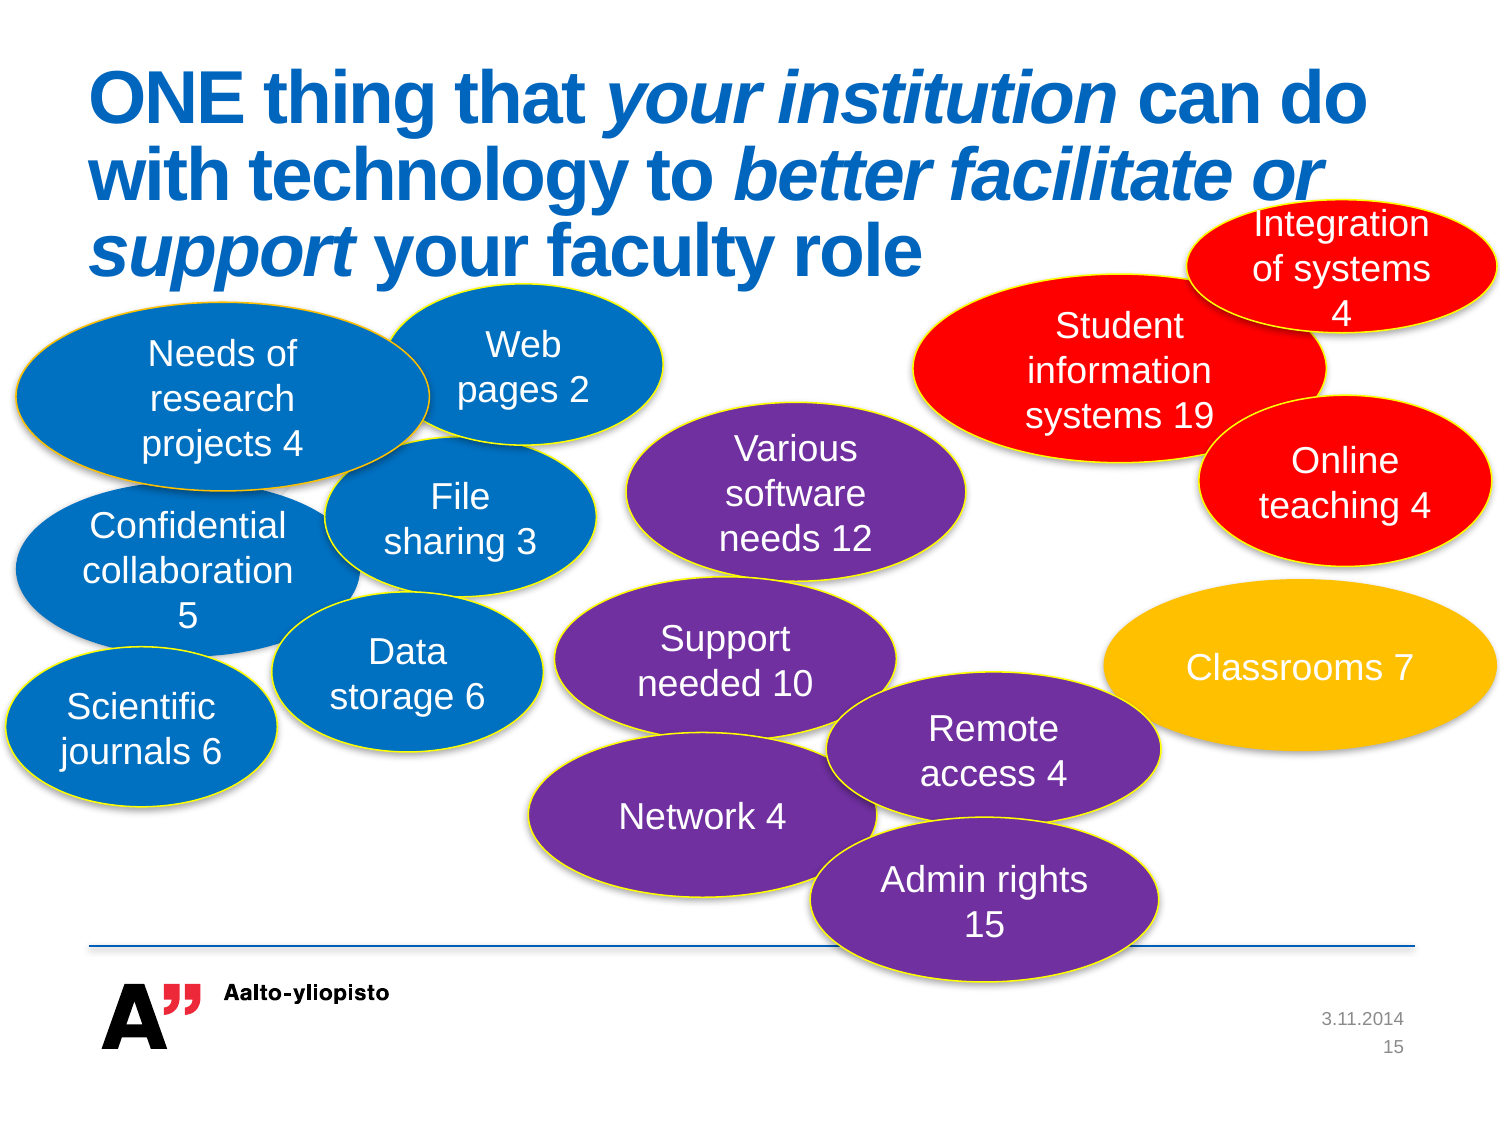

# ONE thing that your institution can do with technology to better facilitate or support your faculty role
Integration of systems 4
Student information systems 19
Web pages 2
Needs of research projects 4
Online teaching 4
Various software needs 12
File sharing 3

Confidential collaboration 5
Support needed 10
Classrooms 7
Data storage 6
Scientific journals 6
Remote access 4
Network 4
Admin rights 15
3.11.2014
15